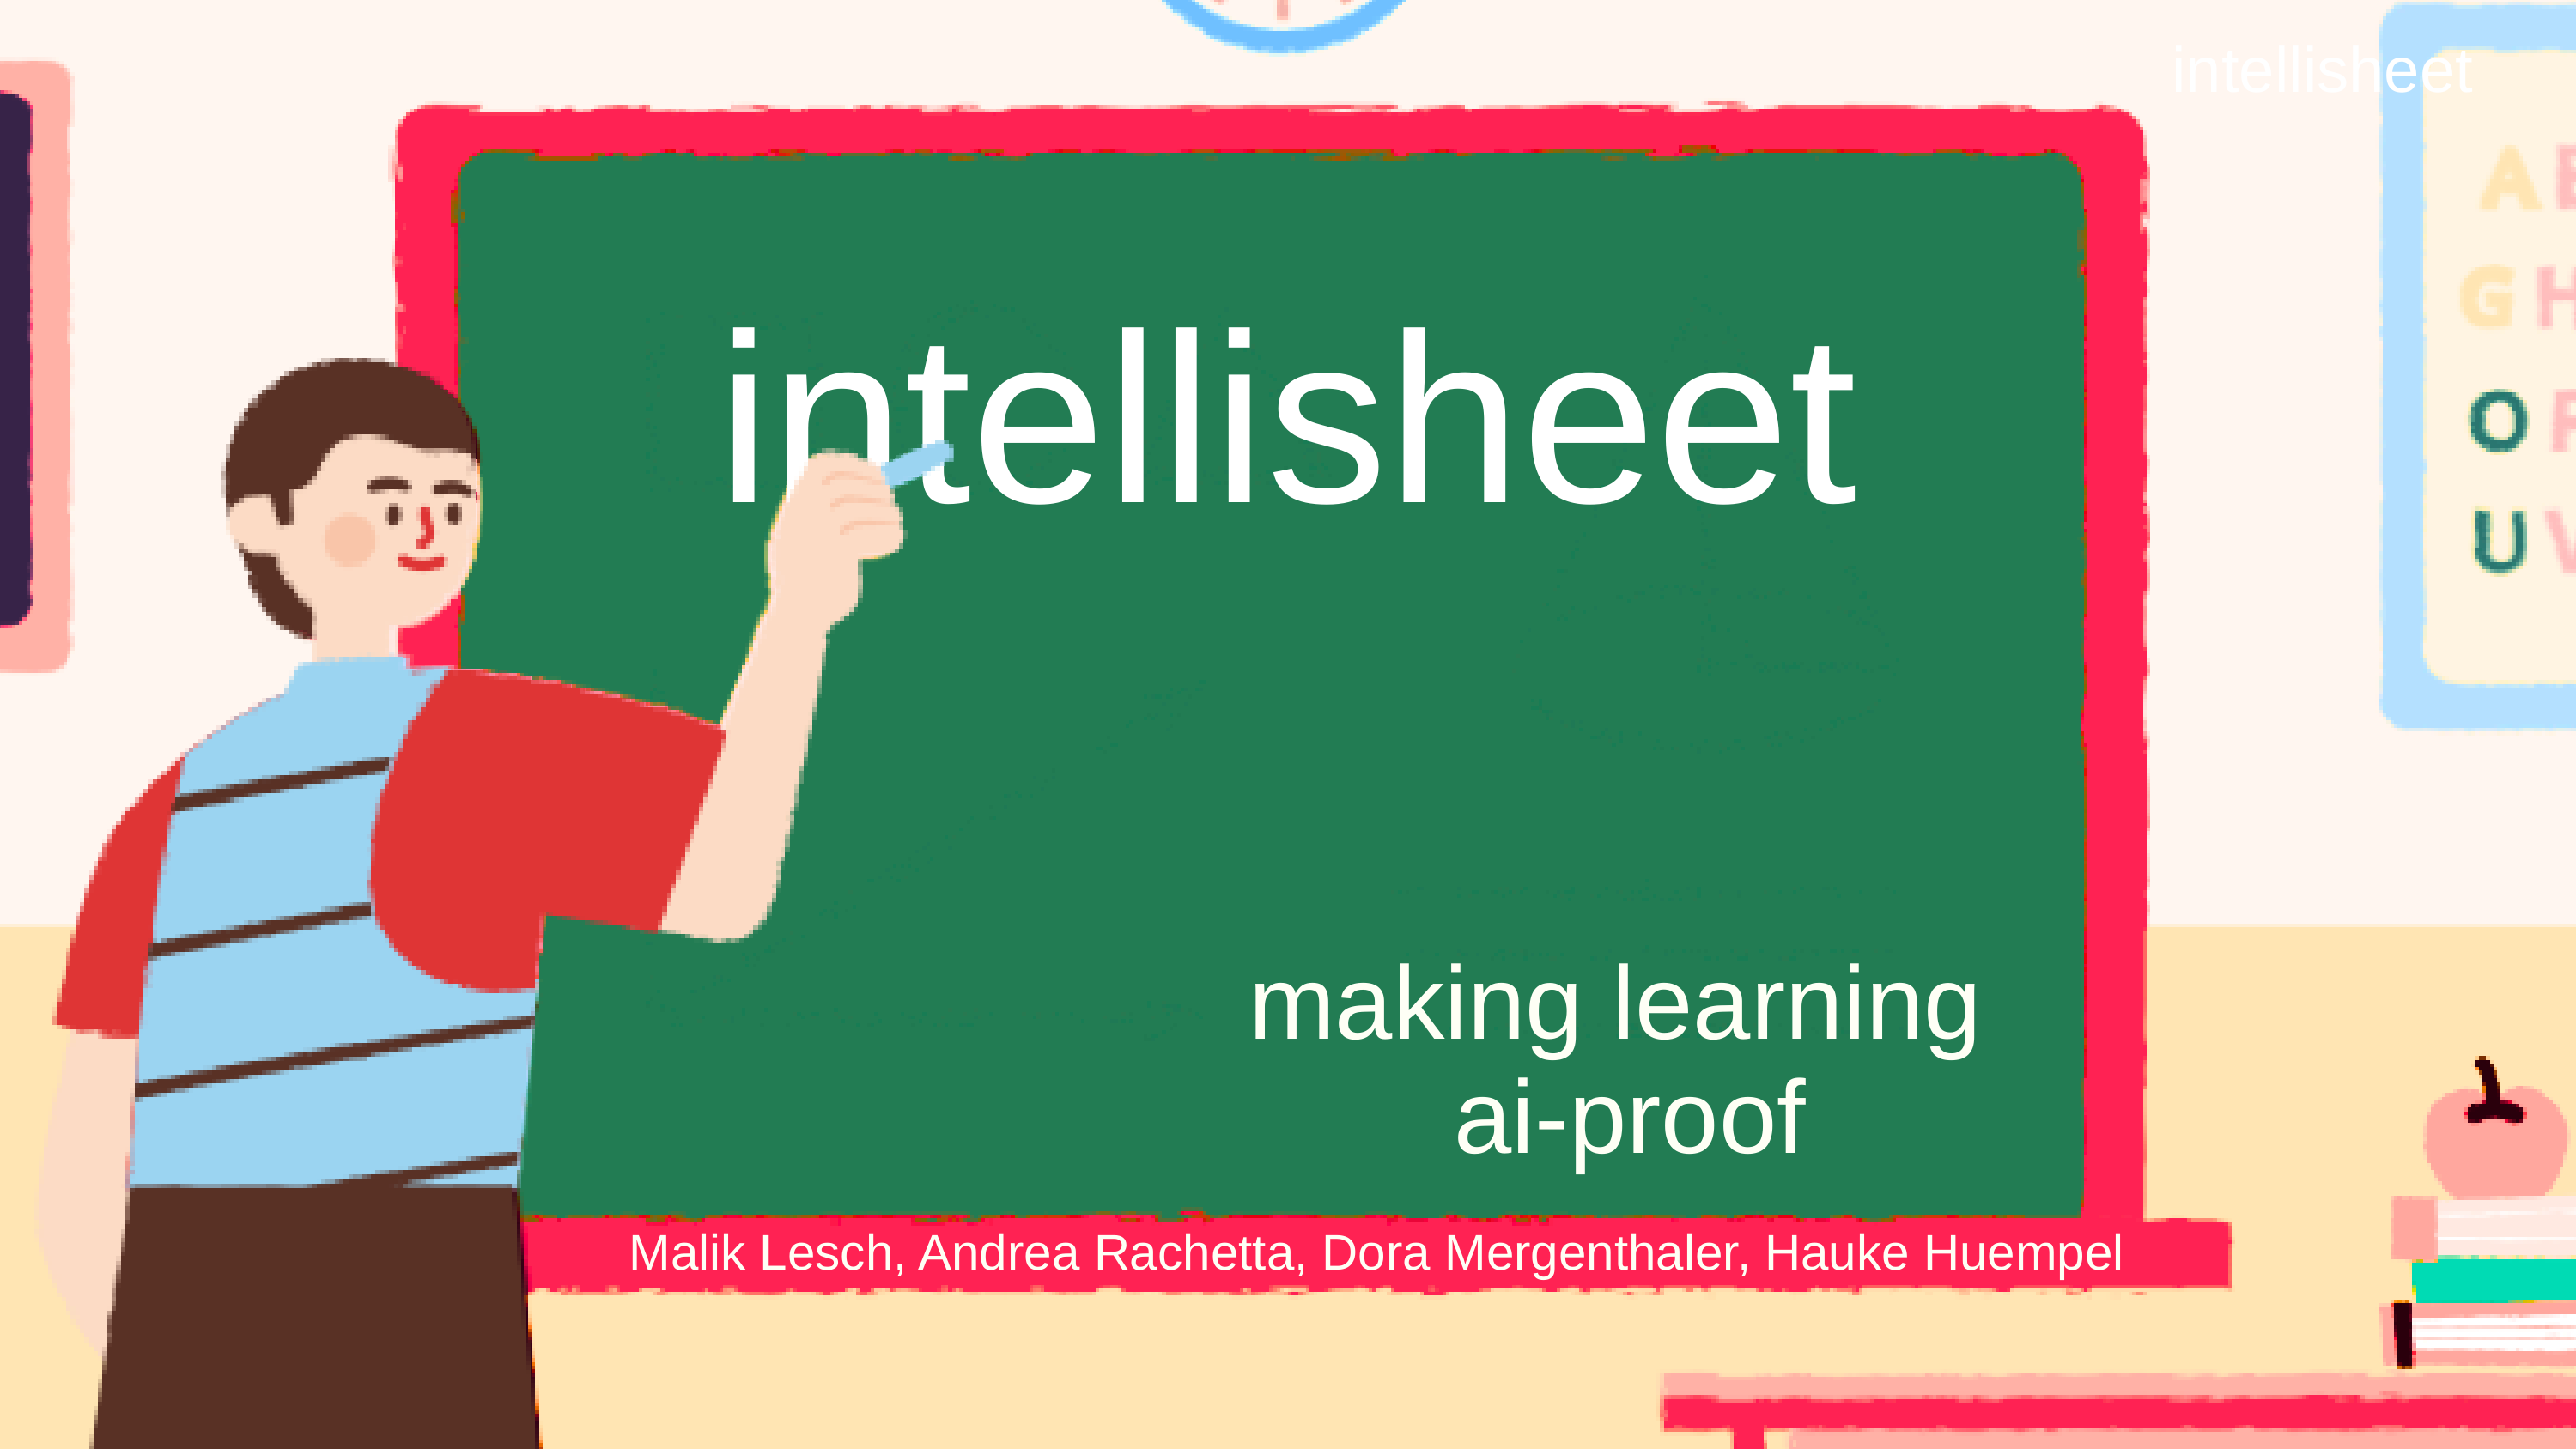

intellisheet

intellisheet

making learning
ai-proof

Malik Lesch, Andrea Rachetta, Dora Mergenthaler, Hauke Huempel